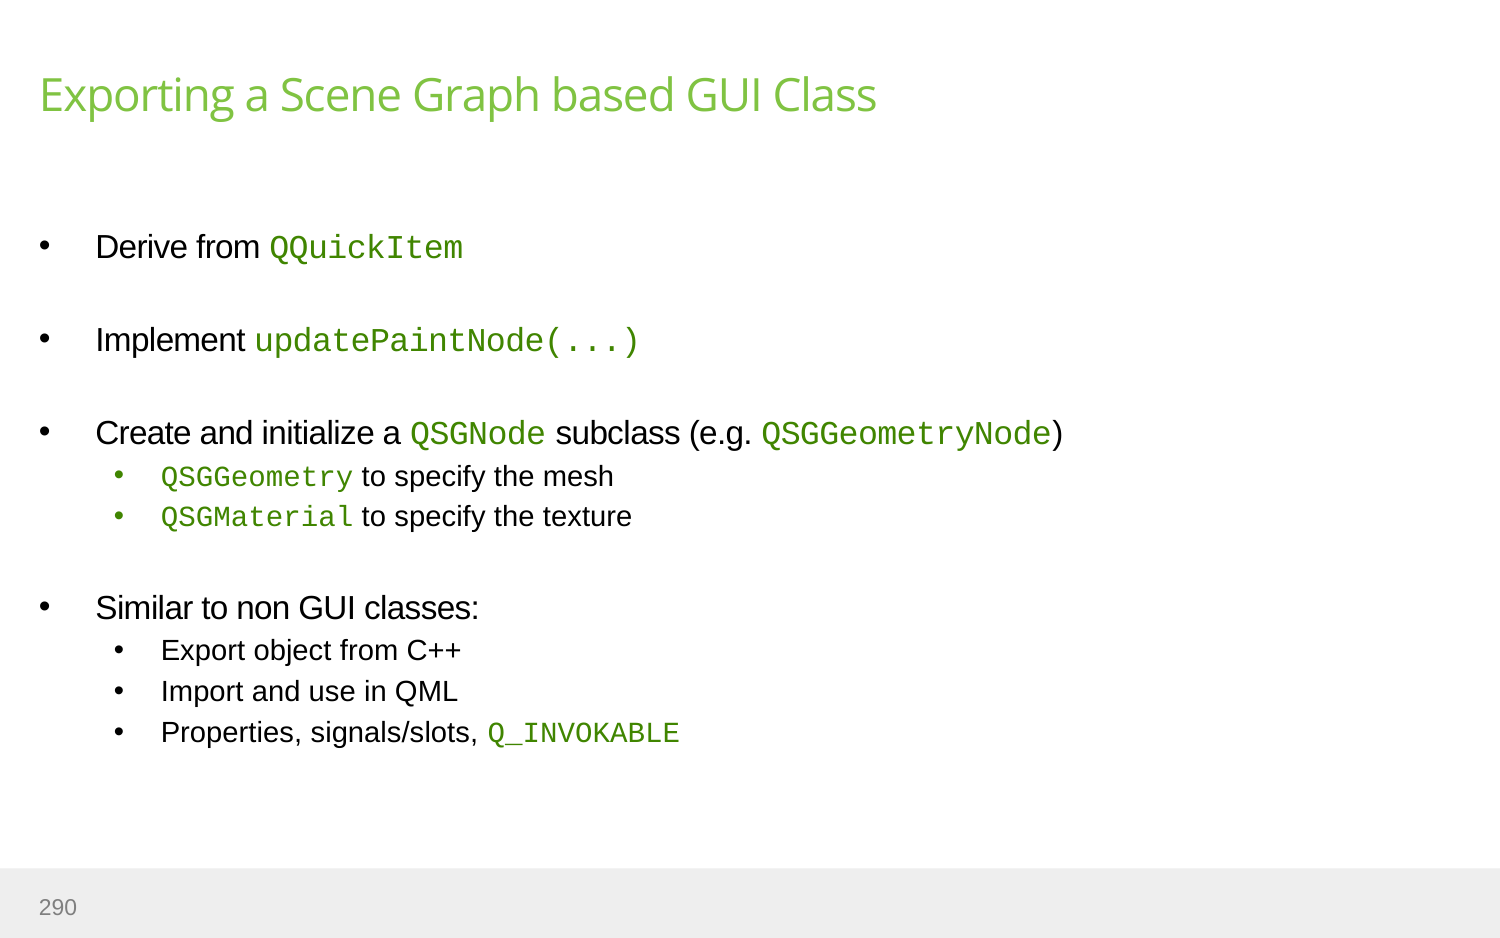

# Exporting a Scene Graph based GUI Class
Derive from QQuickItem

Implement updatePaintNode(...)

Create and initialize a QSGNode subclass (e.g. QSGGeometryNode)
QSGGeometry to specify the mesh
QSGMaterial to specify the texture

Similar to non GUI classes:
Export object from C++
Import and use in QML
Properties, signals/slots, Q_INVOKABLE
290